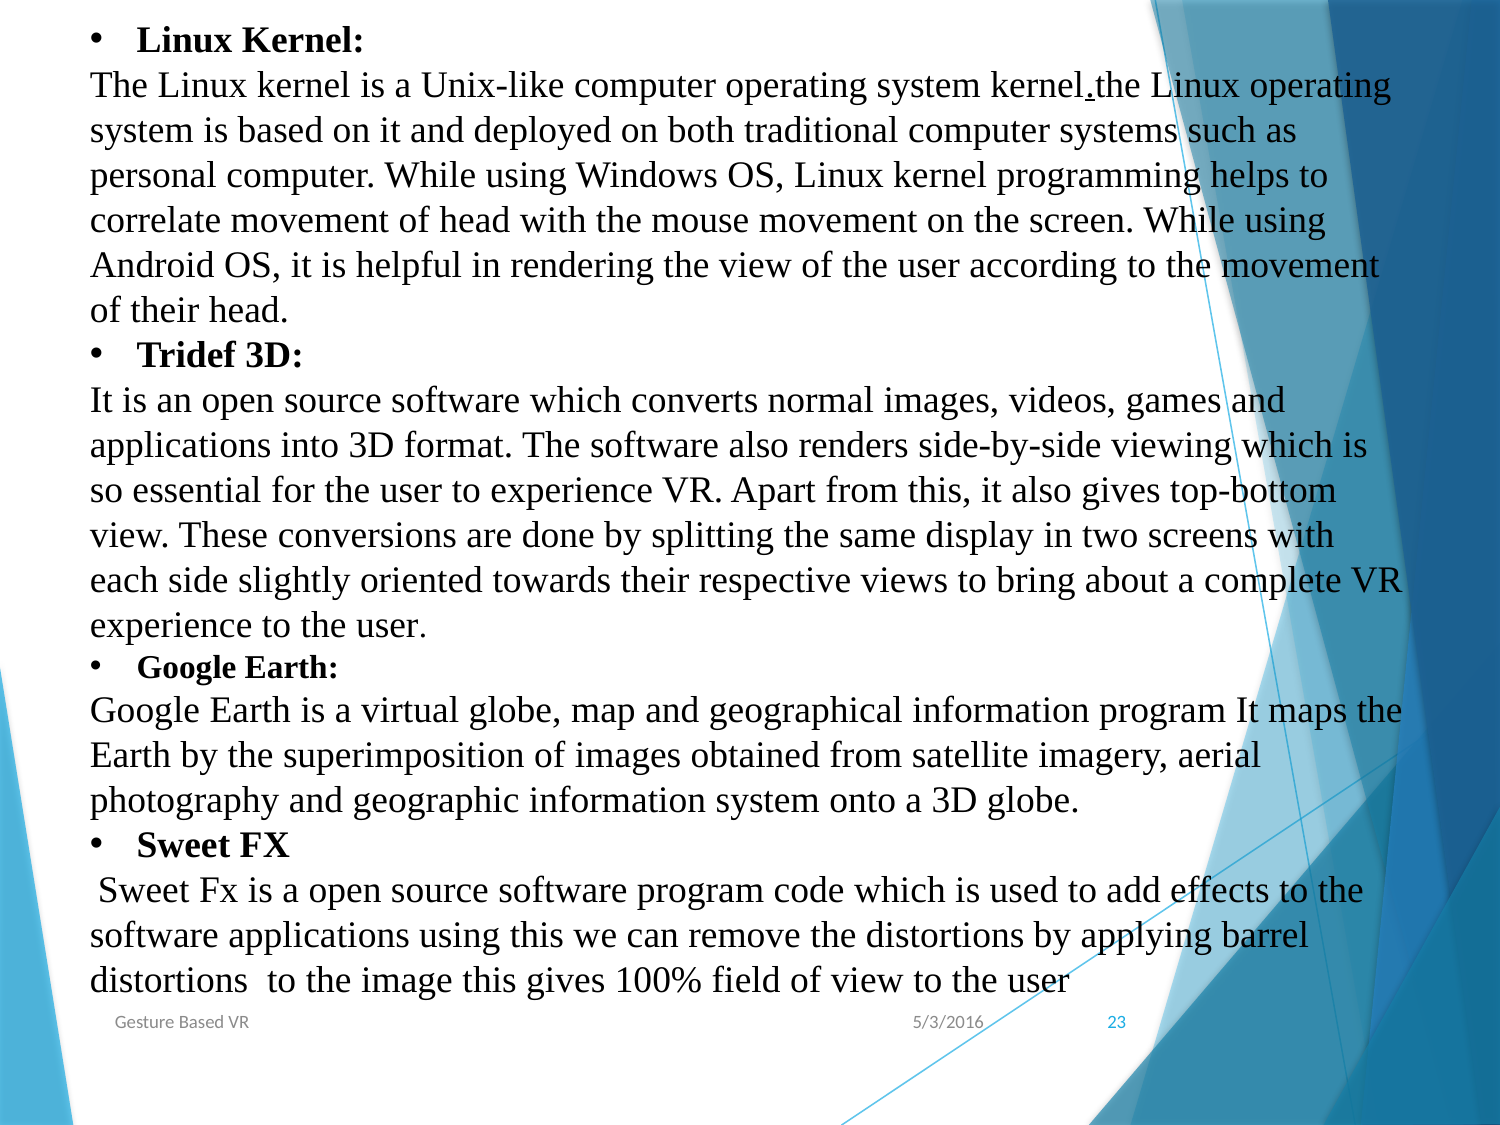

Linux Kernel:
The Linux kernel is a Unix-like computer operating system kernel.the Linux operating system is based on it and deployed on both traditional computer systems such as personal computer. While using Windows OS, Linux kernel programming helps to correlate movement of head with the mouse movement on the screen. While using Android OS, it is helpful in rendering the view of the user according to the movement of their head.
Tridef 3D:
It is an open source software which converts normal images, videos, games and applications into 3D format. The software also renders side-by-side viewing which is so essential for the user to experience VR. Apart from this, it also gives top-bottom view. These conversions are done by splitting the same display in two screens with each side slightly oriented towards their respective views to bring about a complete VR experience to the user.
Google Earth:
Google Earth is a virtual globe, map and geographical information program It maps the Earth by the superimposition of images obtained from satellite imagery, aerial photography and geographic information system onto a 3D globe.
Sweet FX
 Sweet Fx is a open source software program code which is used to add effects to the software applications using this we can remove the distortions by applying barrel distortions  to the image this gives 100% field of view to the user

Gesture Based VR
5/3/2016
23